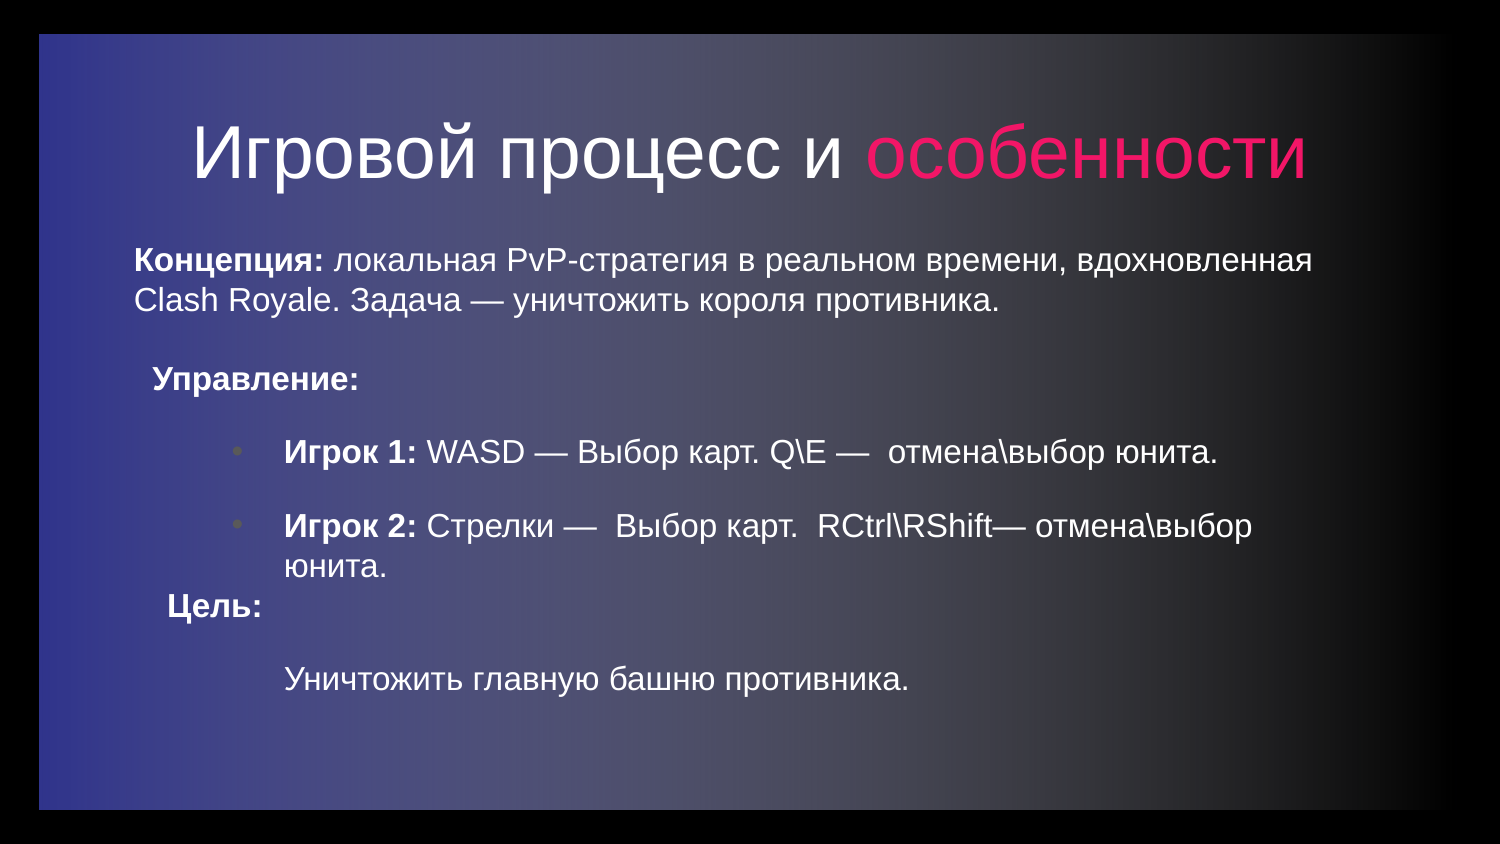

# Игровой процесс и особенности
Концепция: локальная PvP-стратегия в реальном времени, вдохновленная Clash Royale. Задача — уничтожить короля противника.

Управление:
Игрок 1: WASD — Выбор карт. Q\E —  отмена\выбор юнита.
Игрок 2: Стрелки —  Выбор карт.  RCtrl\RShift— отмена\выбор юнита.
 Цель:
Уничтожить главную башню противника.